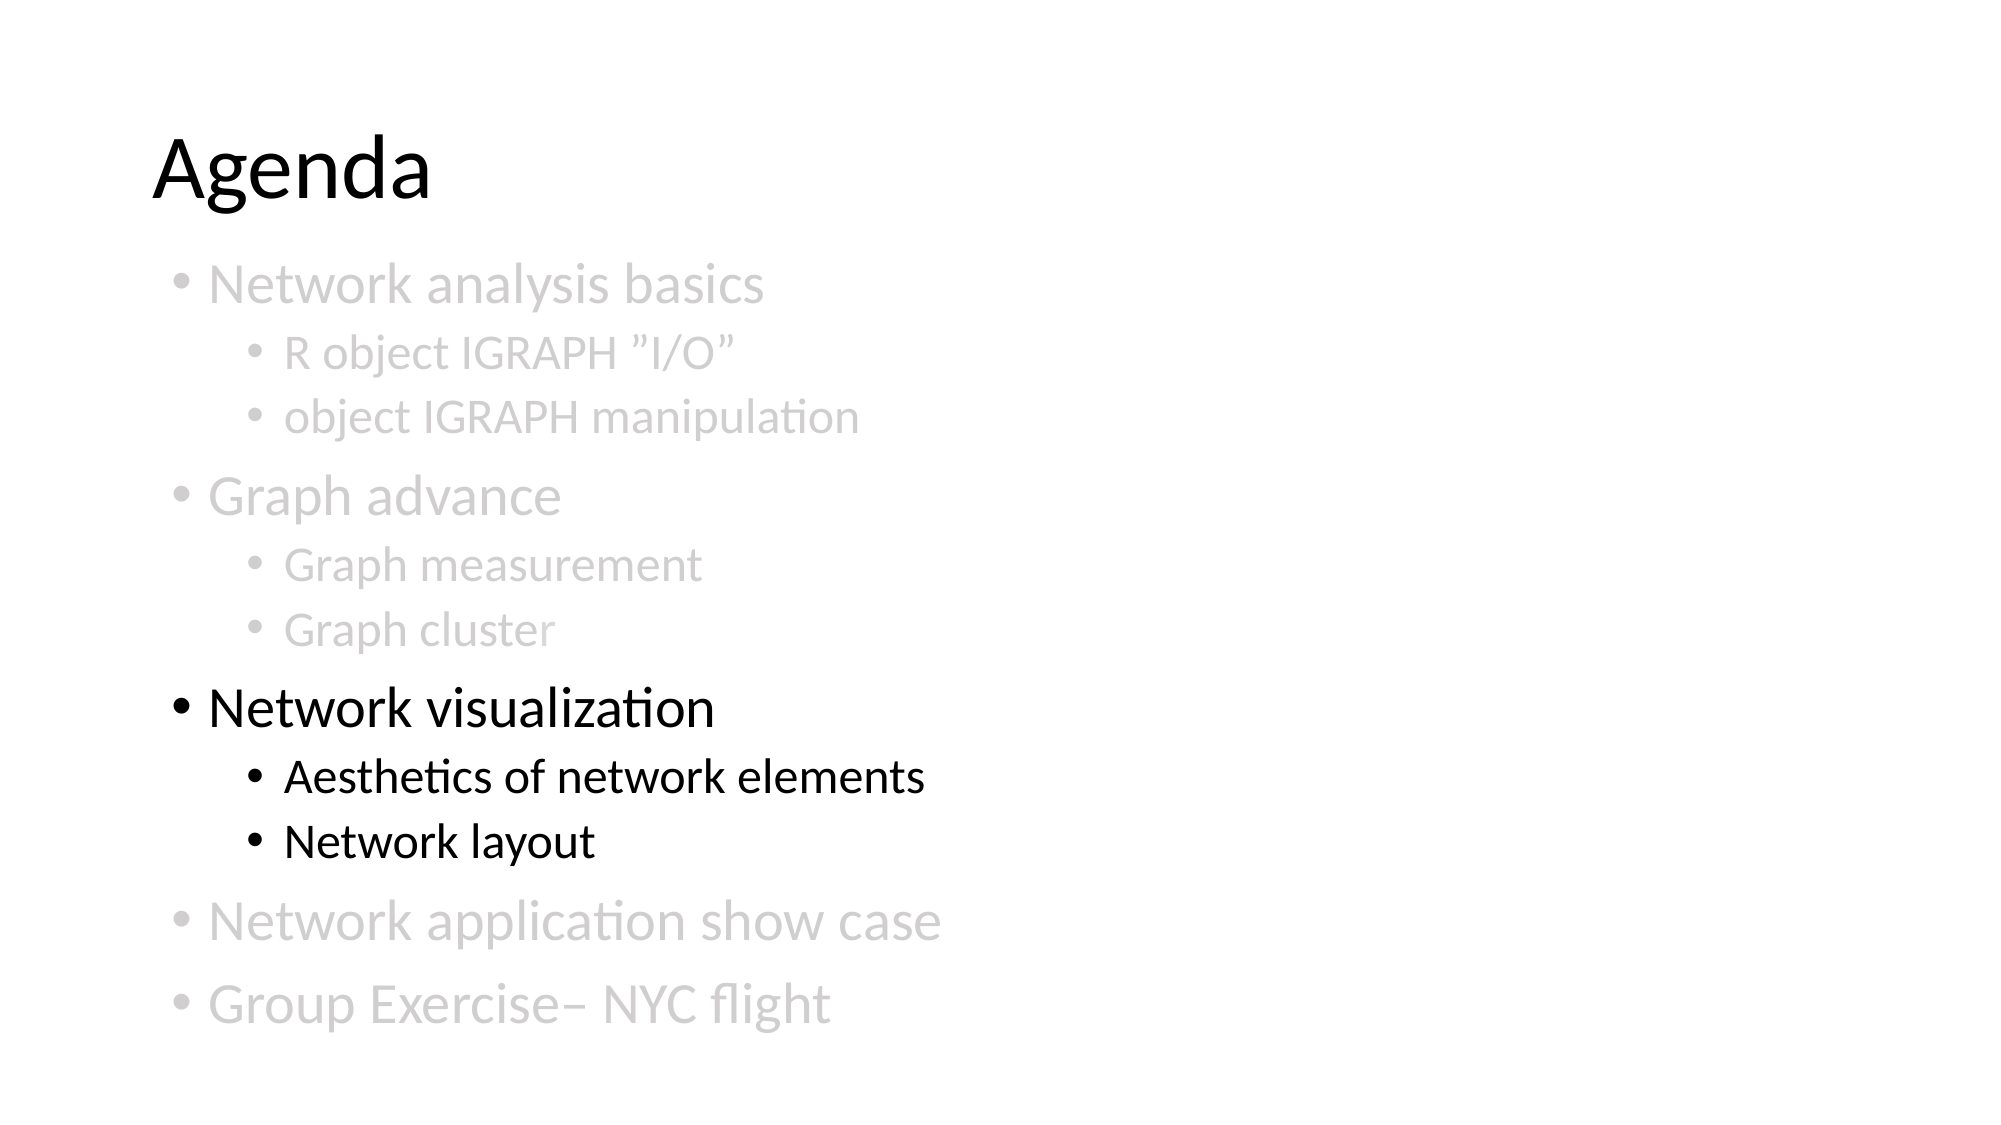

# Agenda
Network analysis basics
R object IGRAPH ”I/O”
object IGRAPH manipulation
Graph advance
Graph measurement
Graph cluster
Network visualization
Aesthetics of network elements
Network layout
Network application show case
Group Exercise– NYC flight